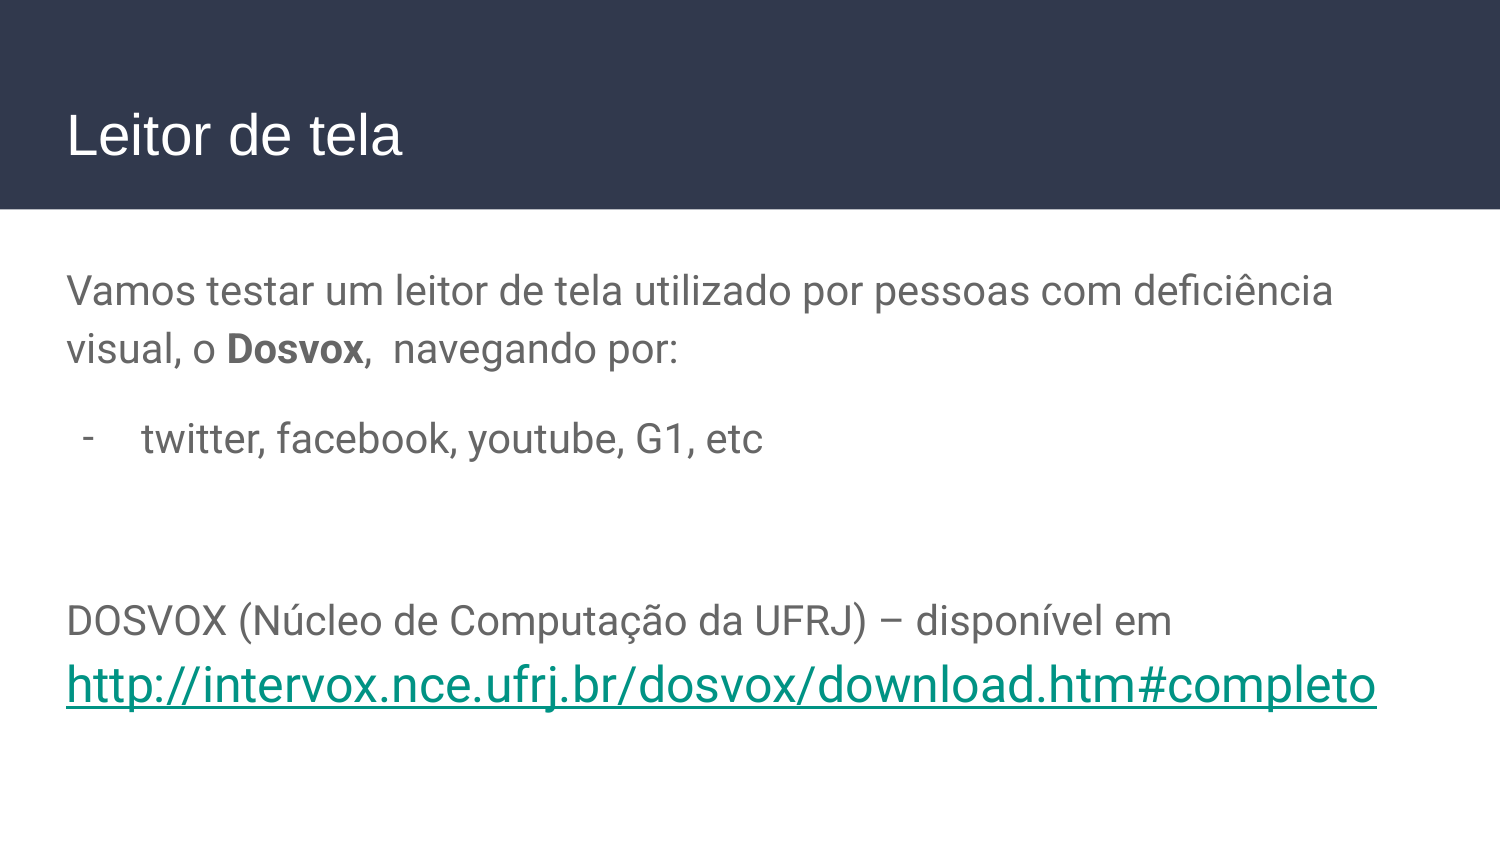

# Leitor de tela
Vamos testar um leitor de tela utilizado por pessoas com deficiência visual, o Dosvox,  navegando por:
twitter, facebook, youtube, G1, etc

DOSVOX (Núcleo de Computação da UFRJ) – disponível em http://intervox.nce.ufrj.br/dosvox/download.htm#completo